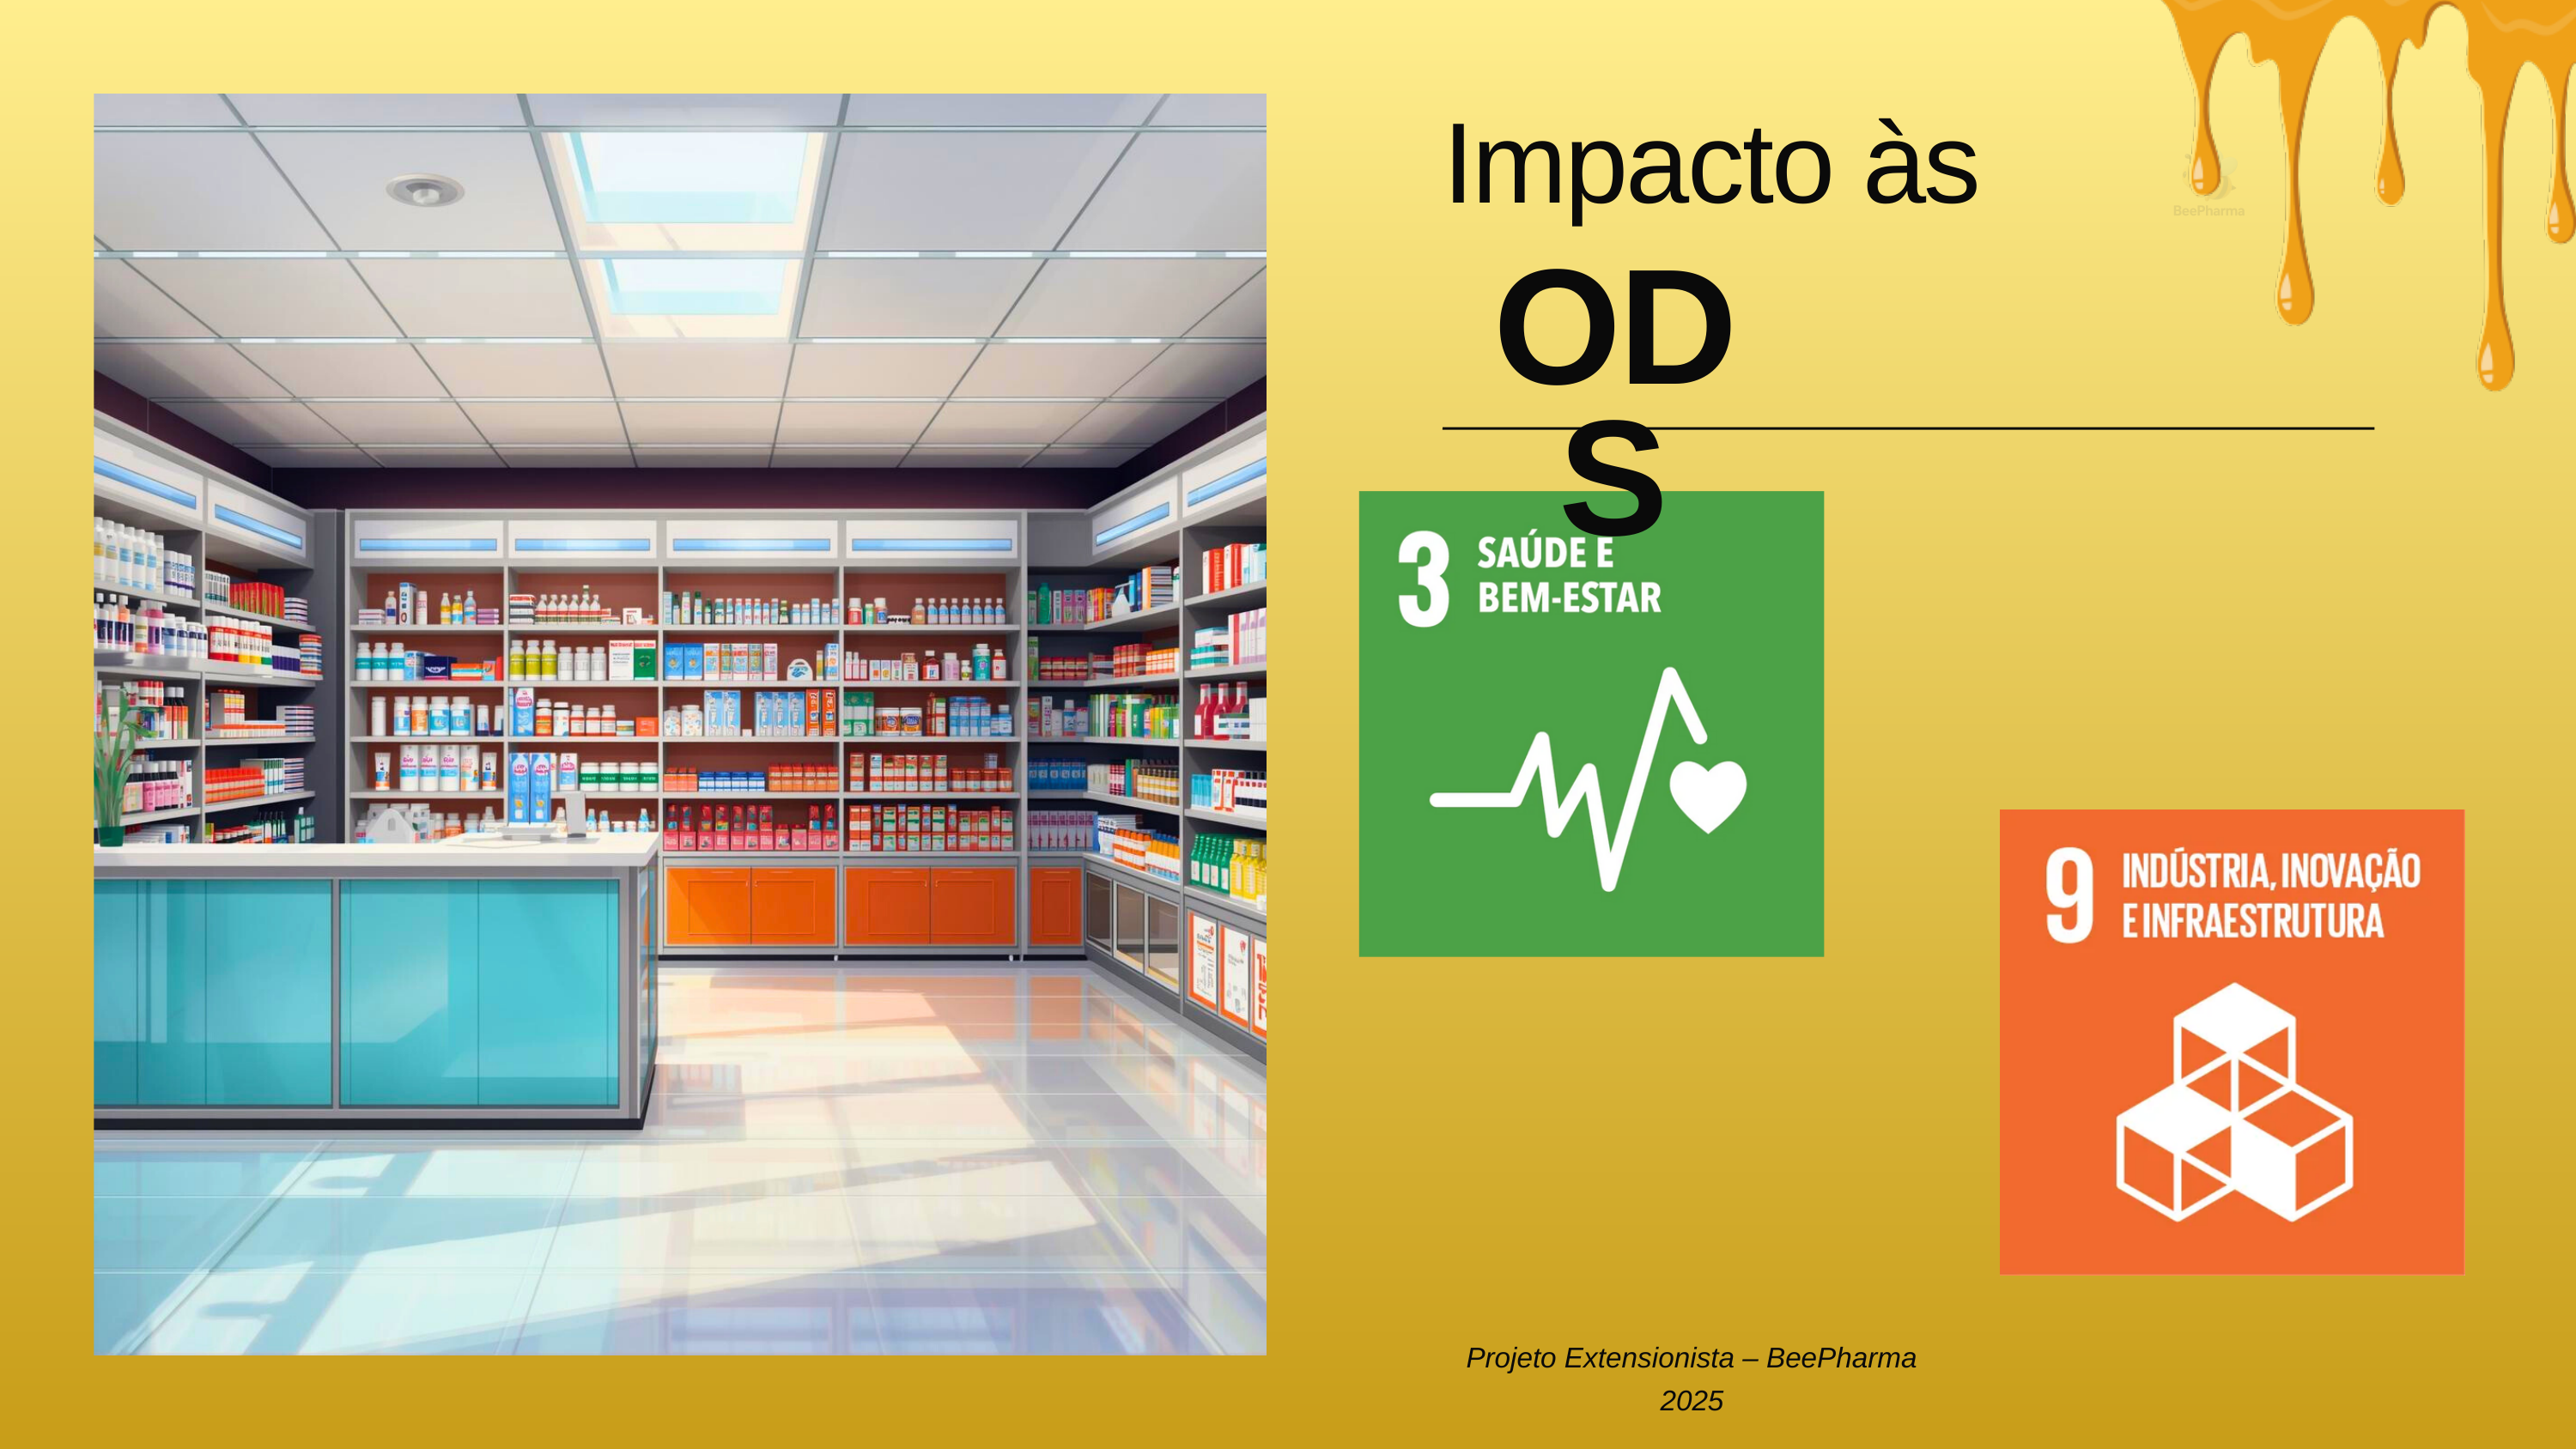

Impacto às

ODS

Projeto Extensionista – BeePharma 2025